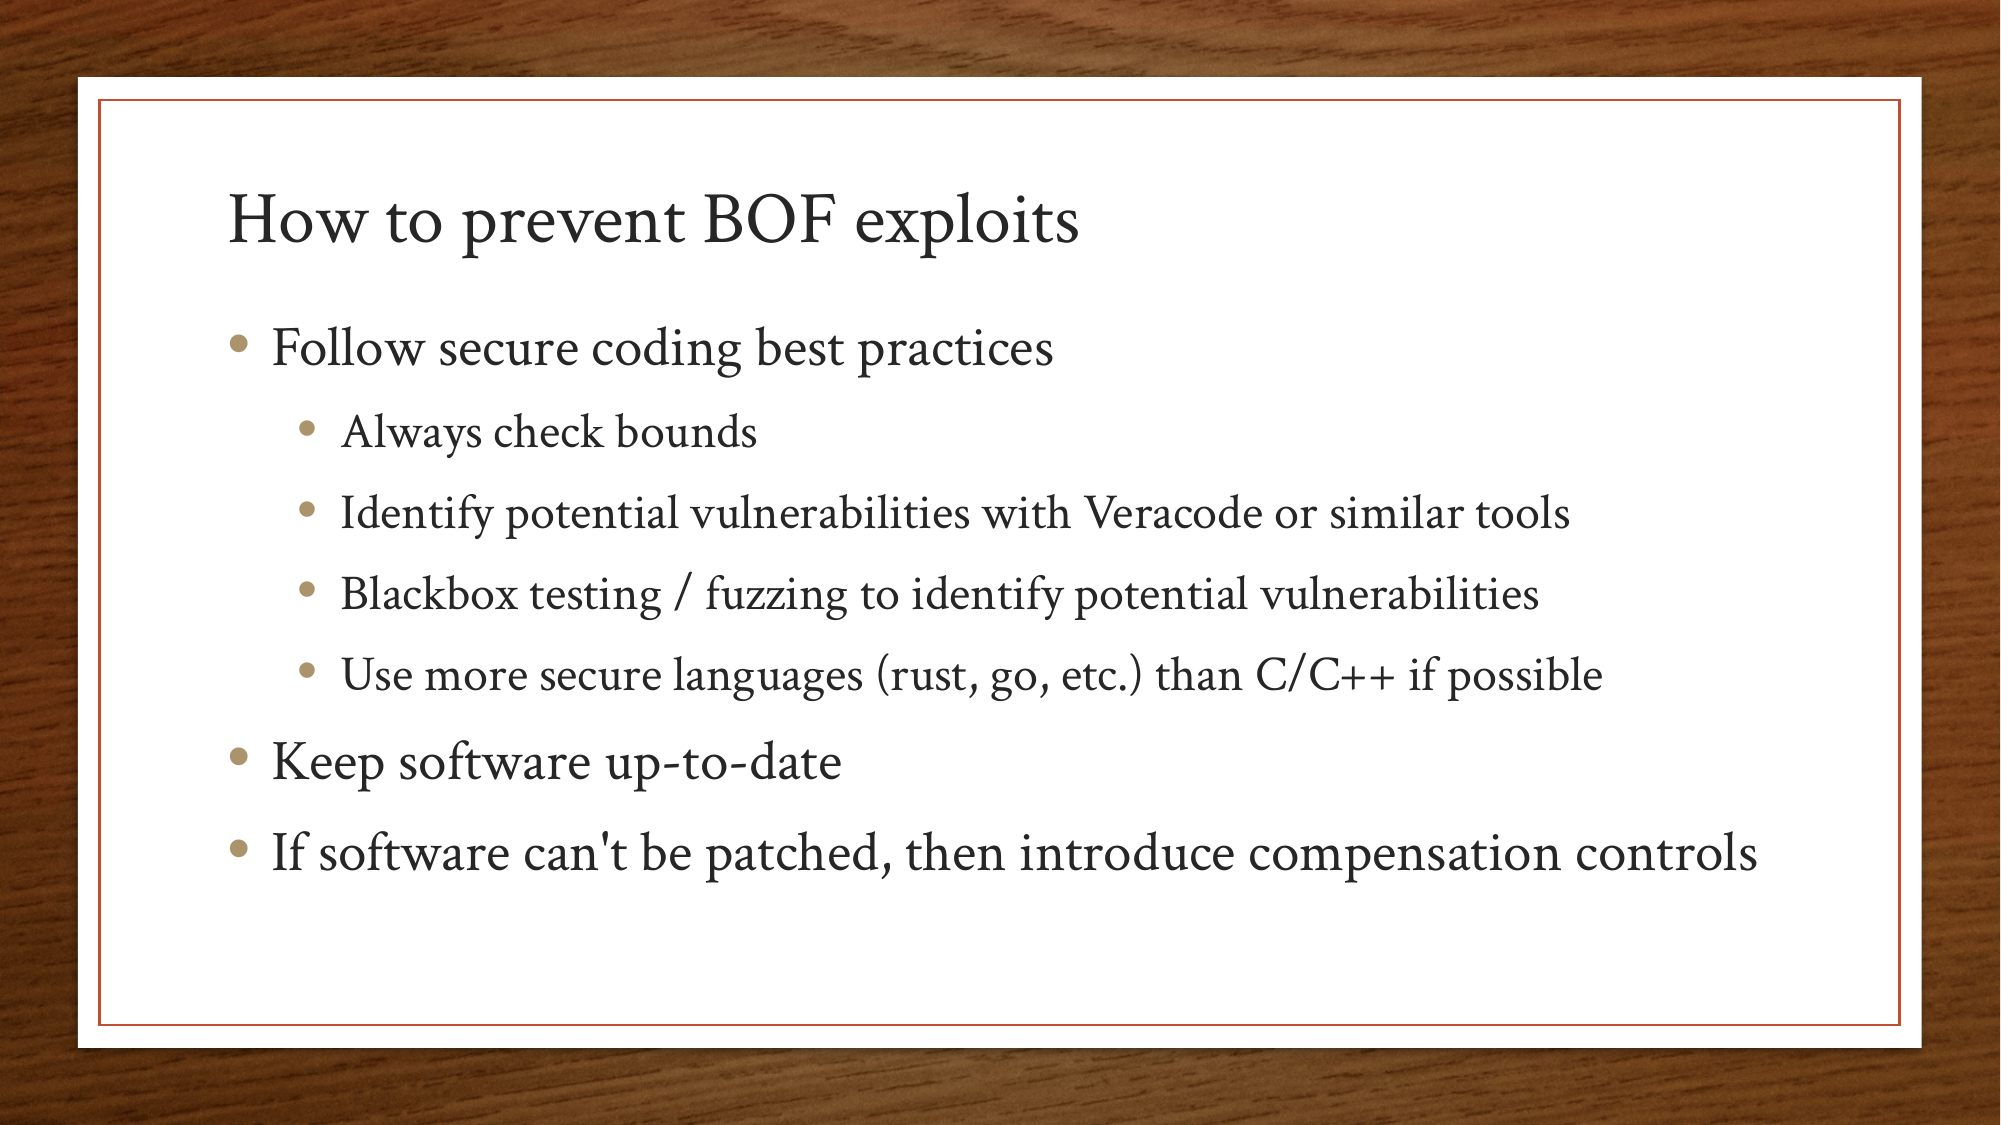

# How to prevent BOF exploits
Follow secure coding best practices
Always check bounds
Identify potential vulnerabilities with Veracode or similar tools
Blackbox testing / fuzzing to identify potential vulnerabilities
Use more secure languages (rust, go, etc.) than C/C++ if possible
Keep software up-to-date
If software can't be patched, then introduce compensation controls